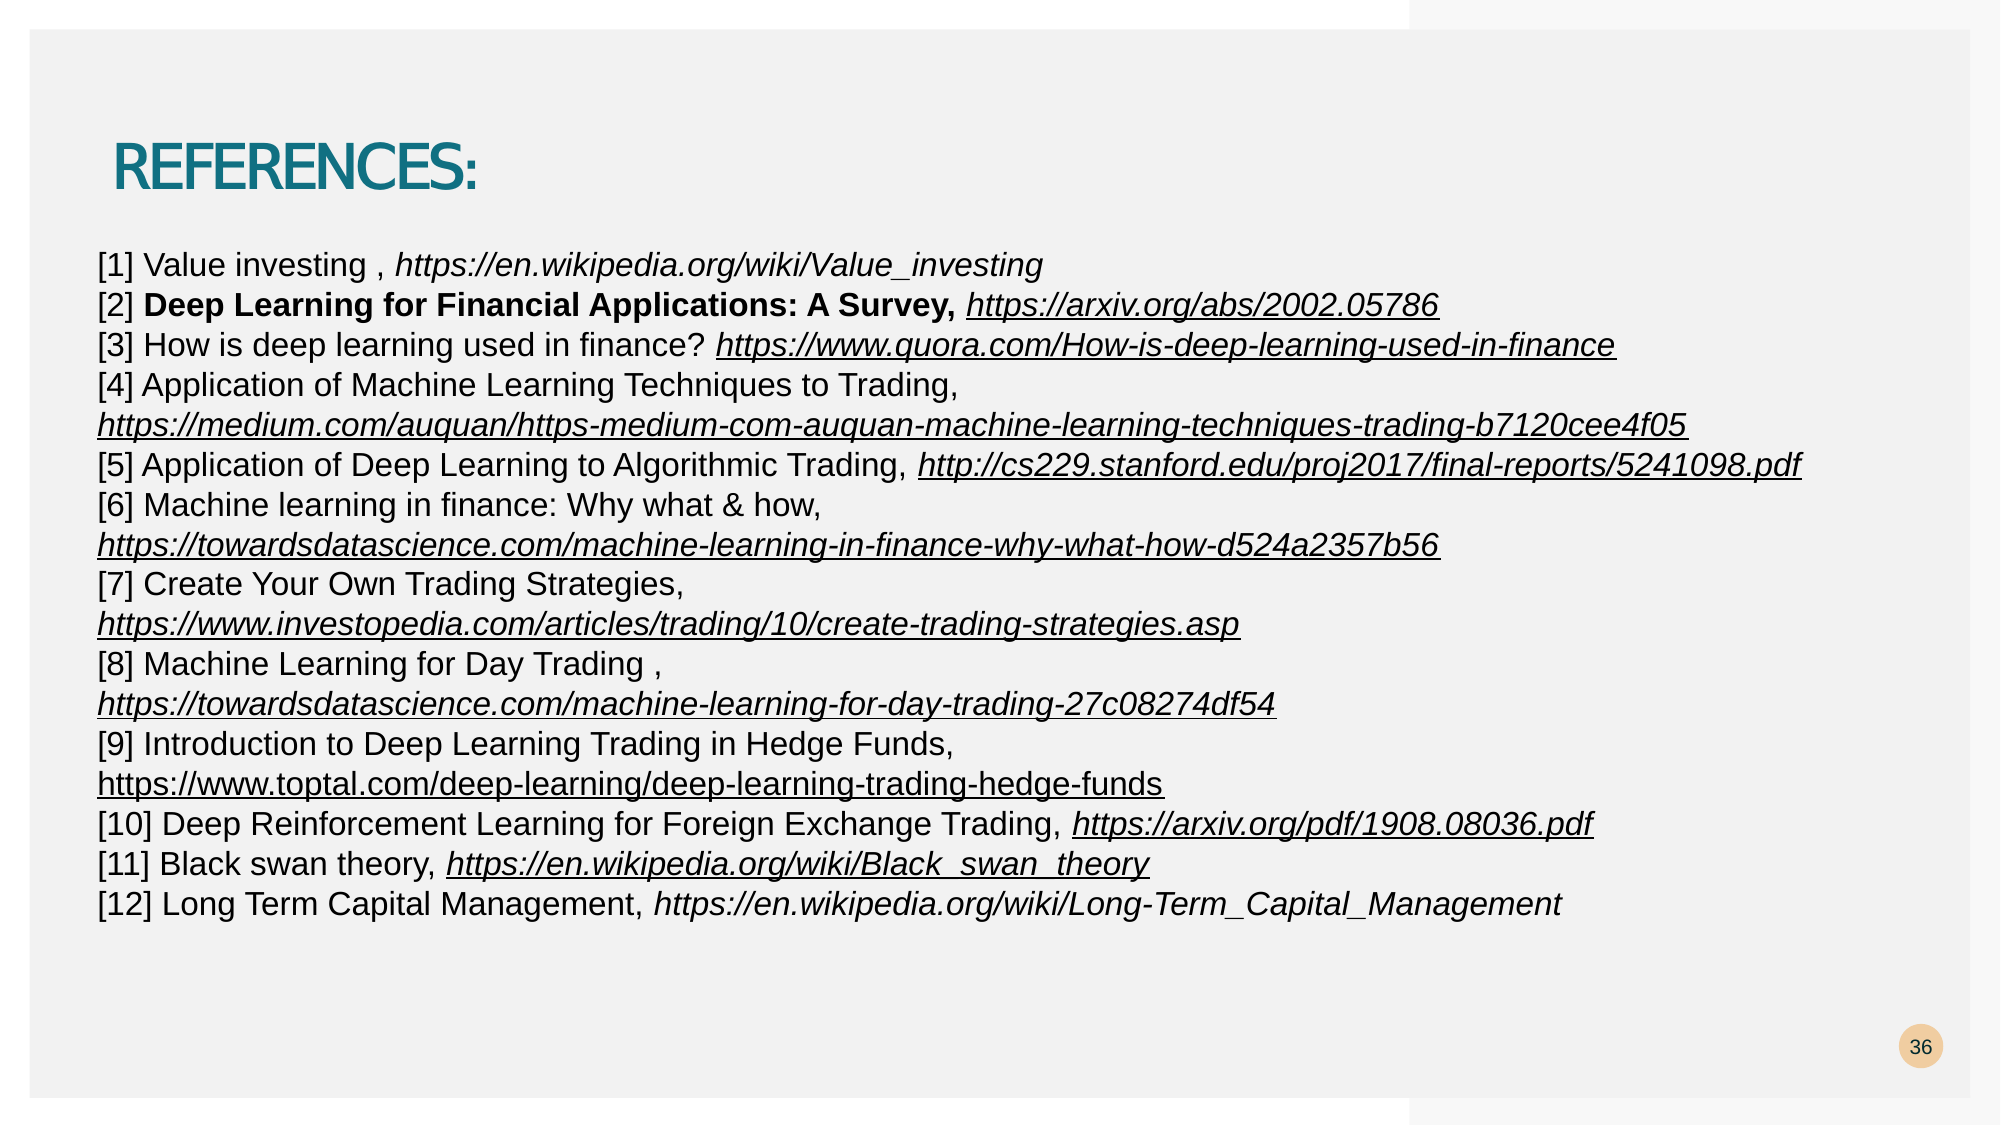

# References:
[1] Value investing , https://en.wikipedia.org/wiki/Value_investing
[2] Deep Learning for Financial Applications: A Survey, https://arxiv.org/abs/2002.05786
[3] How is deep learning used in finance? https://www.quora.com/How-is-deep-learning-used-in-finance
[4] Application of Machine Learning Techniques to Trading, https://medium.com/auquan/https-medium-com-auquan-machine-learning-techniques-trading-b7120cee4f05
[5] Application of Deep Learning to Algorithmic Trading, http://cs229.stanford.edu/proj2017/final-reports/5241098.pdf
[6] Machine learning in finance: Why what & how, https://towardsdatascience.com/machine-learning-in-finance-why-what-how-d524a2357b56
[7] Create Your Own Trading Strategies, https://www.investopedia.com/articles/trading/10/create-trading-strategies.asp
[8] Machine Learning for Day Trading , https://towardsdatascience.com/machine-learning-for-day-trading-27c08274df54
[9] Introduction to Deep Learning Trading in Hedge Funds,
https://www.toptal.com/deep-learning/deep-learning-trading-hedge-funds
[10] Deep Reinforcement Learning for Foreign Exchange Trading, https://arxiv.org/pdf/1908.08036.pdf
[11] Black swan theory, https://en.wikipedia.org/wiki/Black_swan_theory
[12] Long Term Capital Management, https://en.wikipedia.org/wiki/Long-Term_Capital_Management
36